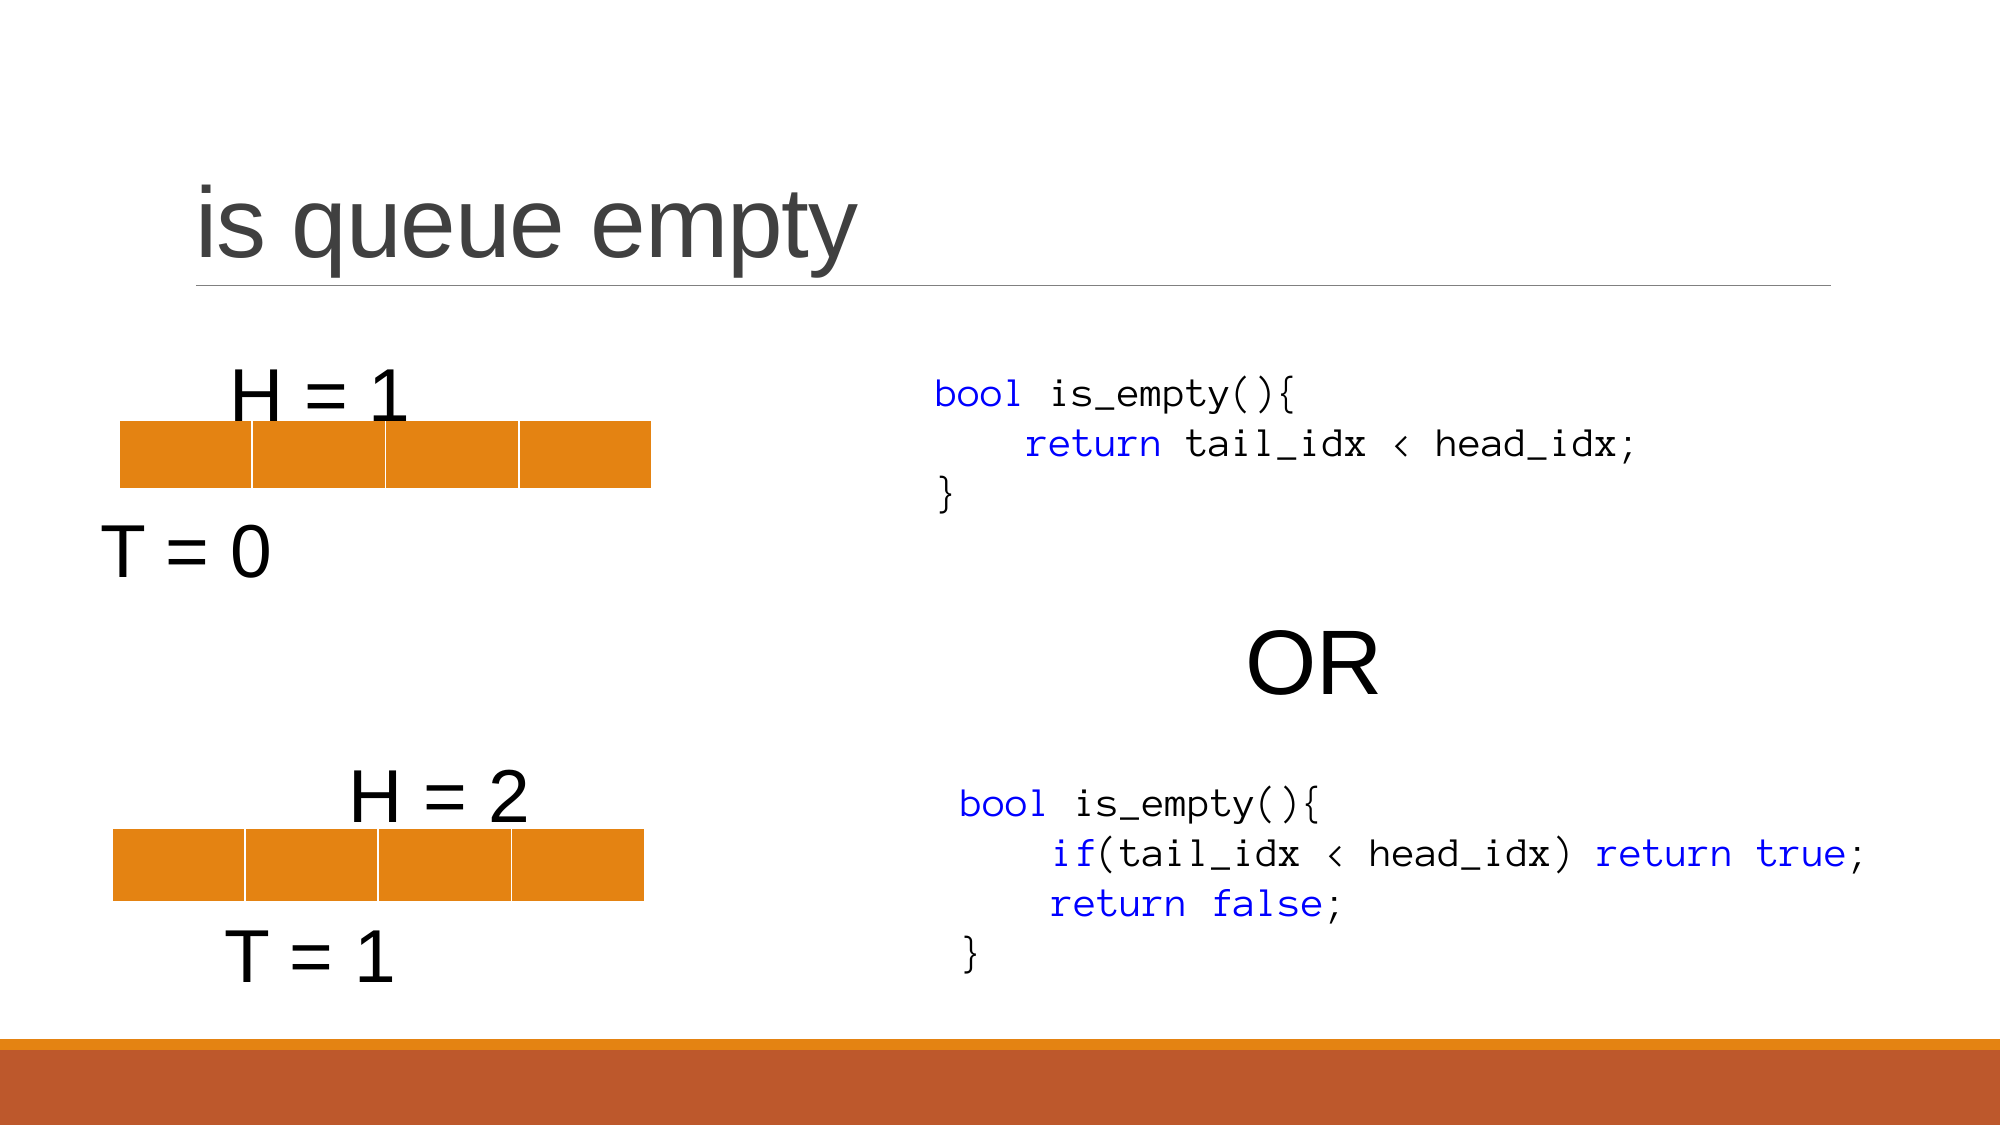

# is queue empty
H = 1
    bool is_empty(){
        return tail_idx < head_idx;
    }
|  |  |  |  |
| --- | --- | --- | --- |
T = 0
OR
H = 2
    bool is_empty(){
        if(tail_idx < head_idx) return true;
        return false;
    }
|  |  |  |  |
| --- | --- | --- | --- |
T = 1